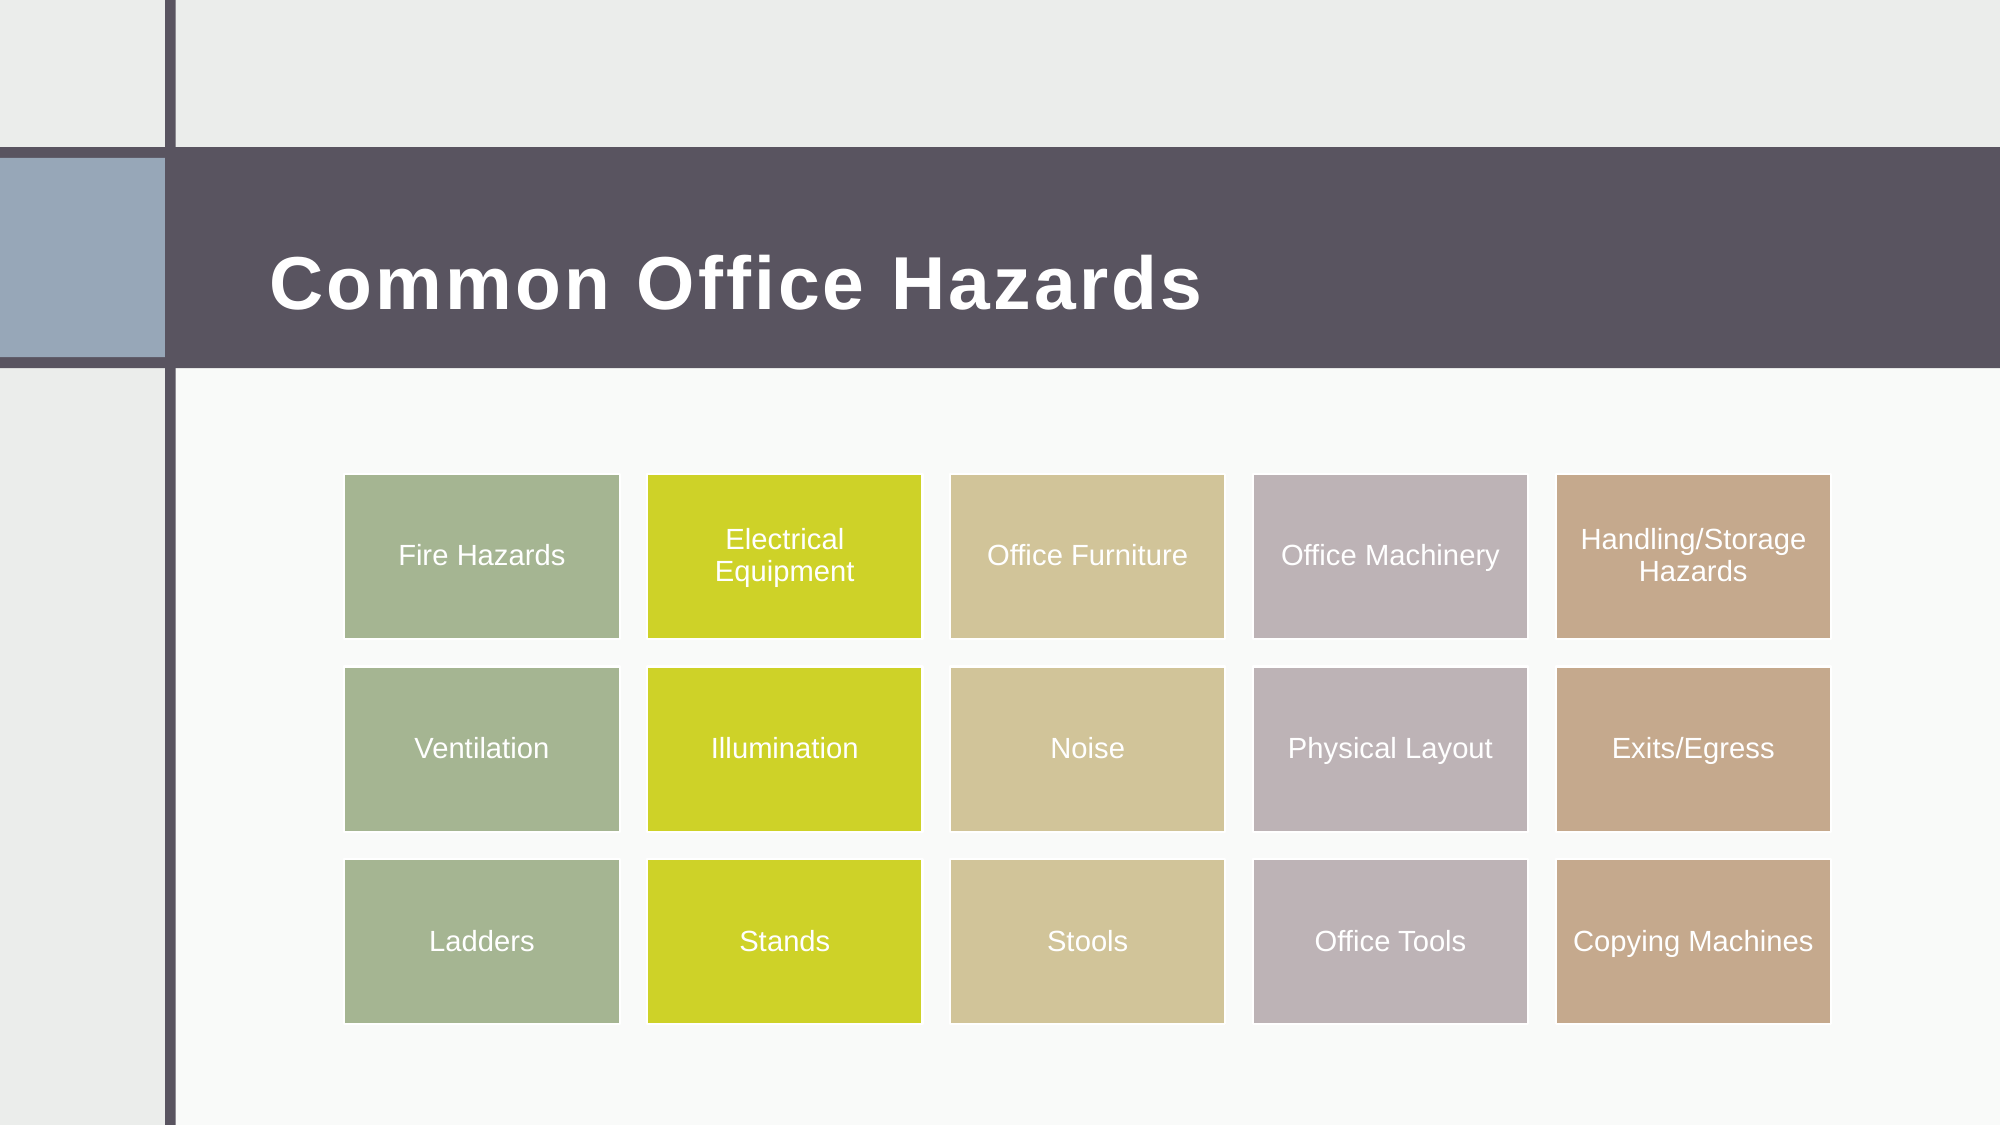

# Common Office Hazards

Fire Hazards
Electrical Equipment
Office Furniture
Office Machinery
Handling/Storage Hazards
Ventilation
Illumination
Noise
Physical Layout
Exits/Egress
Ladders
Stands
Stools
Office Tools
Copying Machines